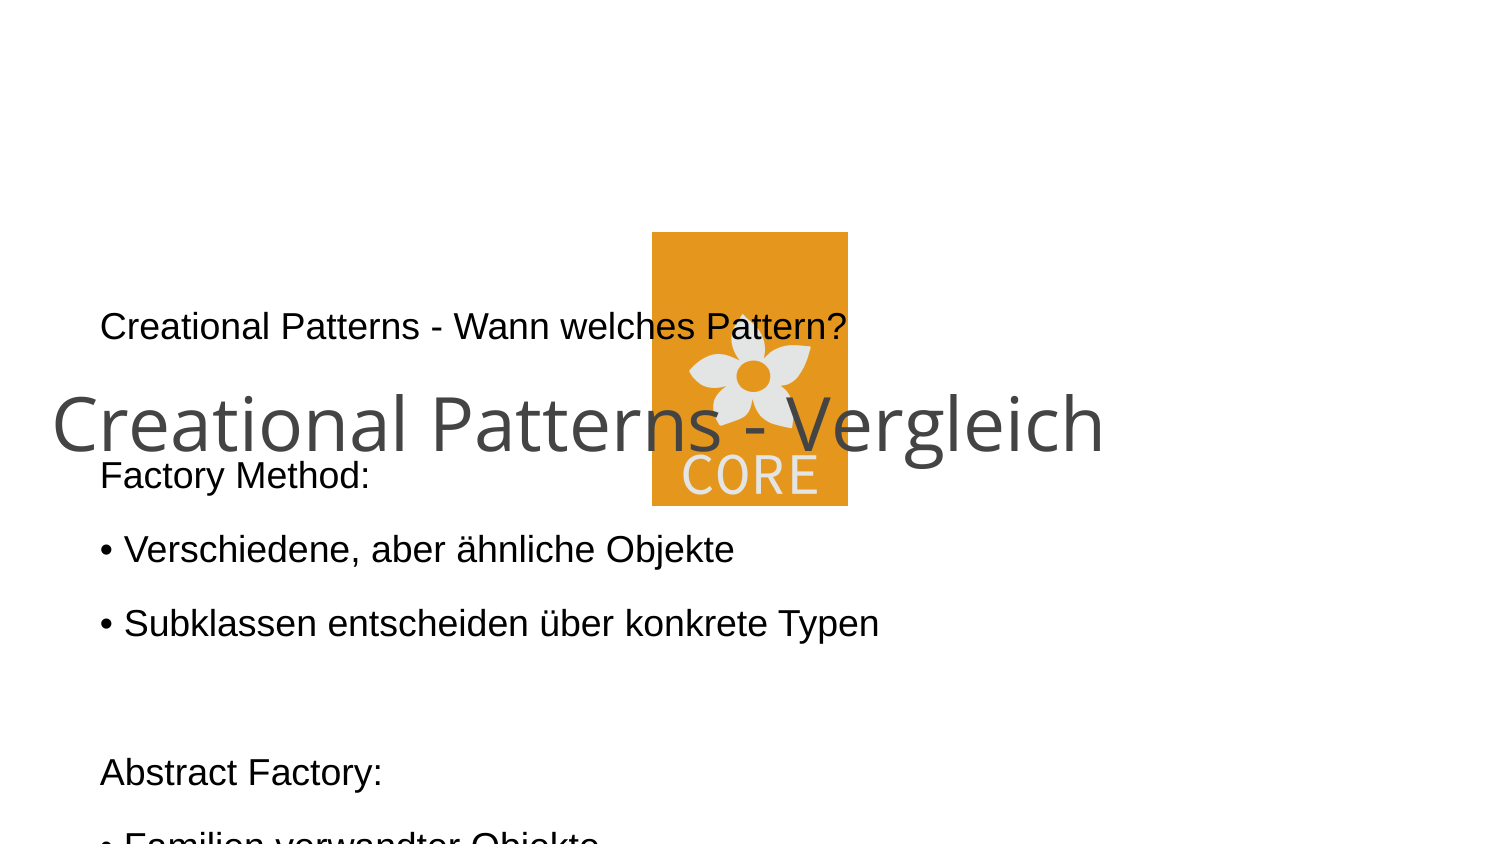

# Creational Patterns - Vergleich

Creational Patterns - Wann welches Pattern?

Factory Method:
• Verschiedene, aber ähnliche Objekte
• Subklassen entscheiden über konkrete Typen

Abstract Factory:
• Familien verwandter Objekte
• Konsistenz zwischen Produkt-Familien

Builder:
• Komplexe Objekte mit vielen Parametern
• Schrittweise Konstruktion erforderlich

Prototype:
• Kostspielige Objekterstellung
• Ähnliche Objekte mit kleinen Variationen

Singleton:
• Eindeutige Instanz zwingend erforderlich
• Mit Vorsicht verwenden!